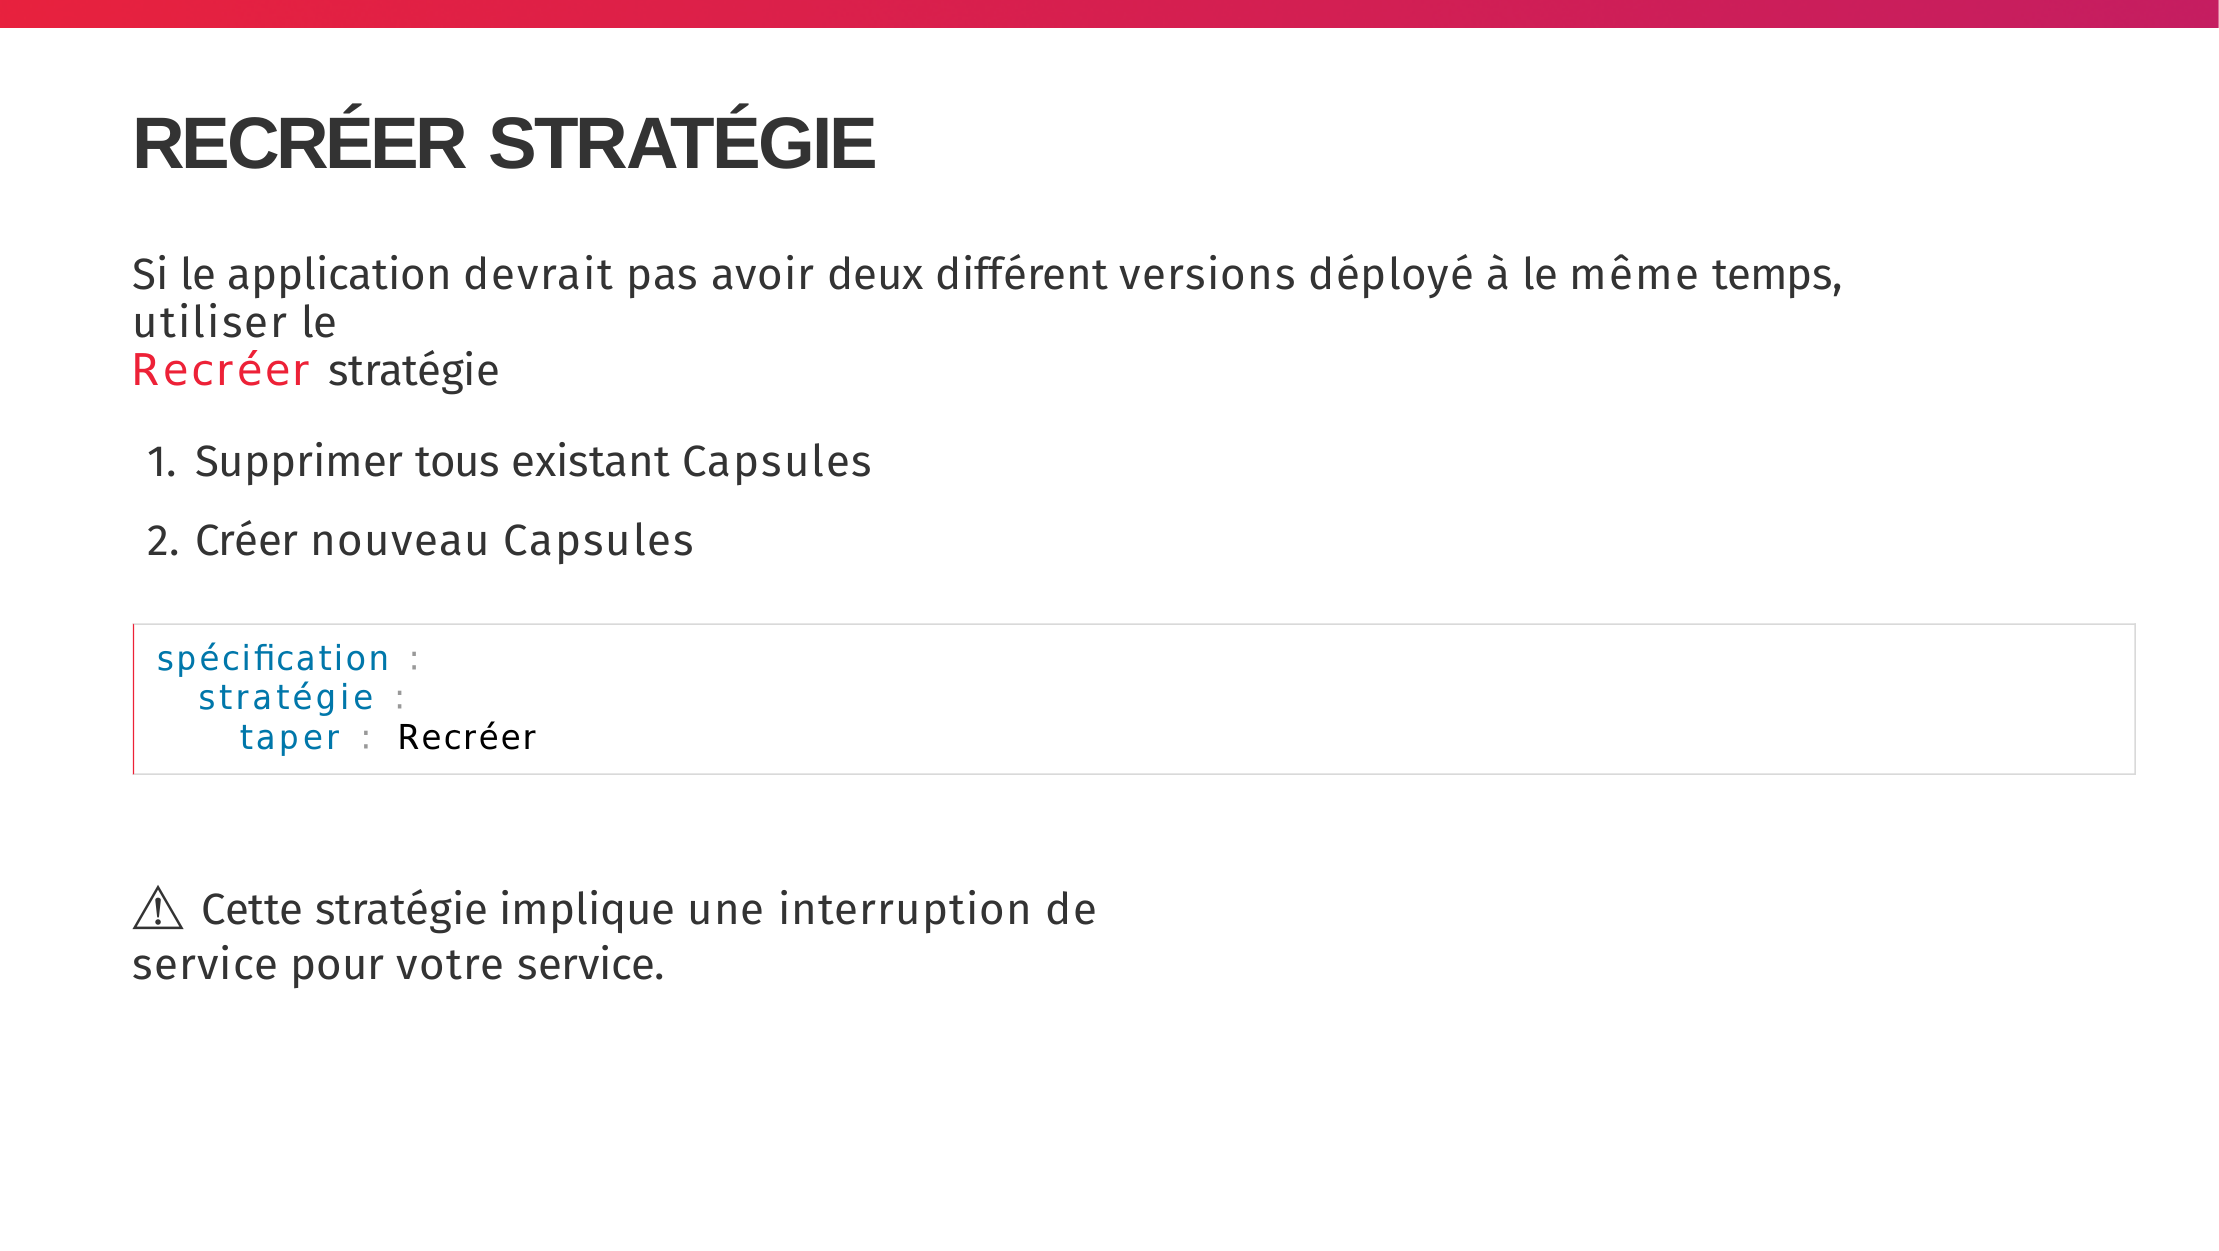

# RECRÉER STRATÉGIE
Si le application devrait pas avoir deux différent versions déployé à le même temps, utiliser le
Recréer stratégie
Supprimer tous existant Capsules
Créer nouveau Capsules

spécification :
stratégie :
taper : Recréer
⚠ Cette stratégie implique une interruption de service pour votre service.